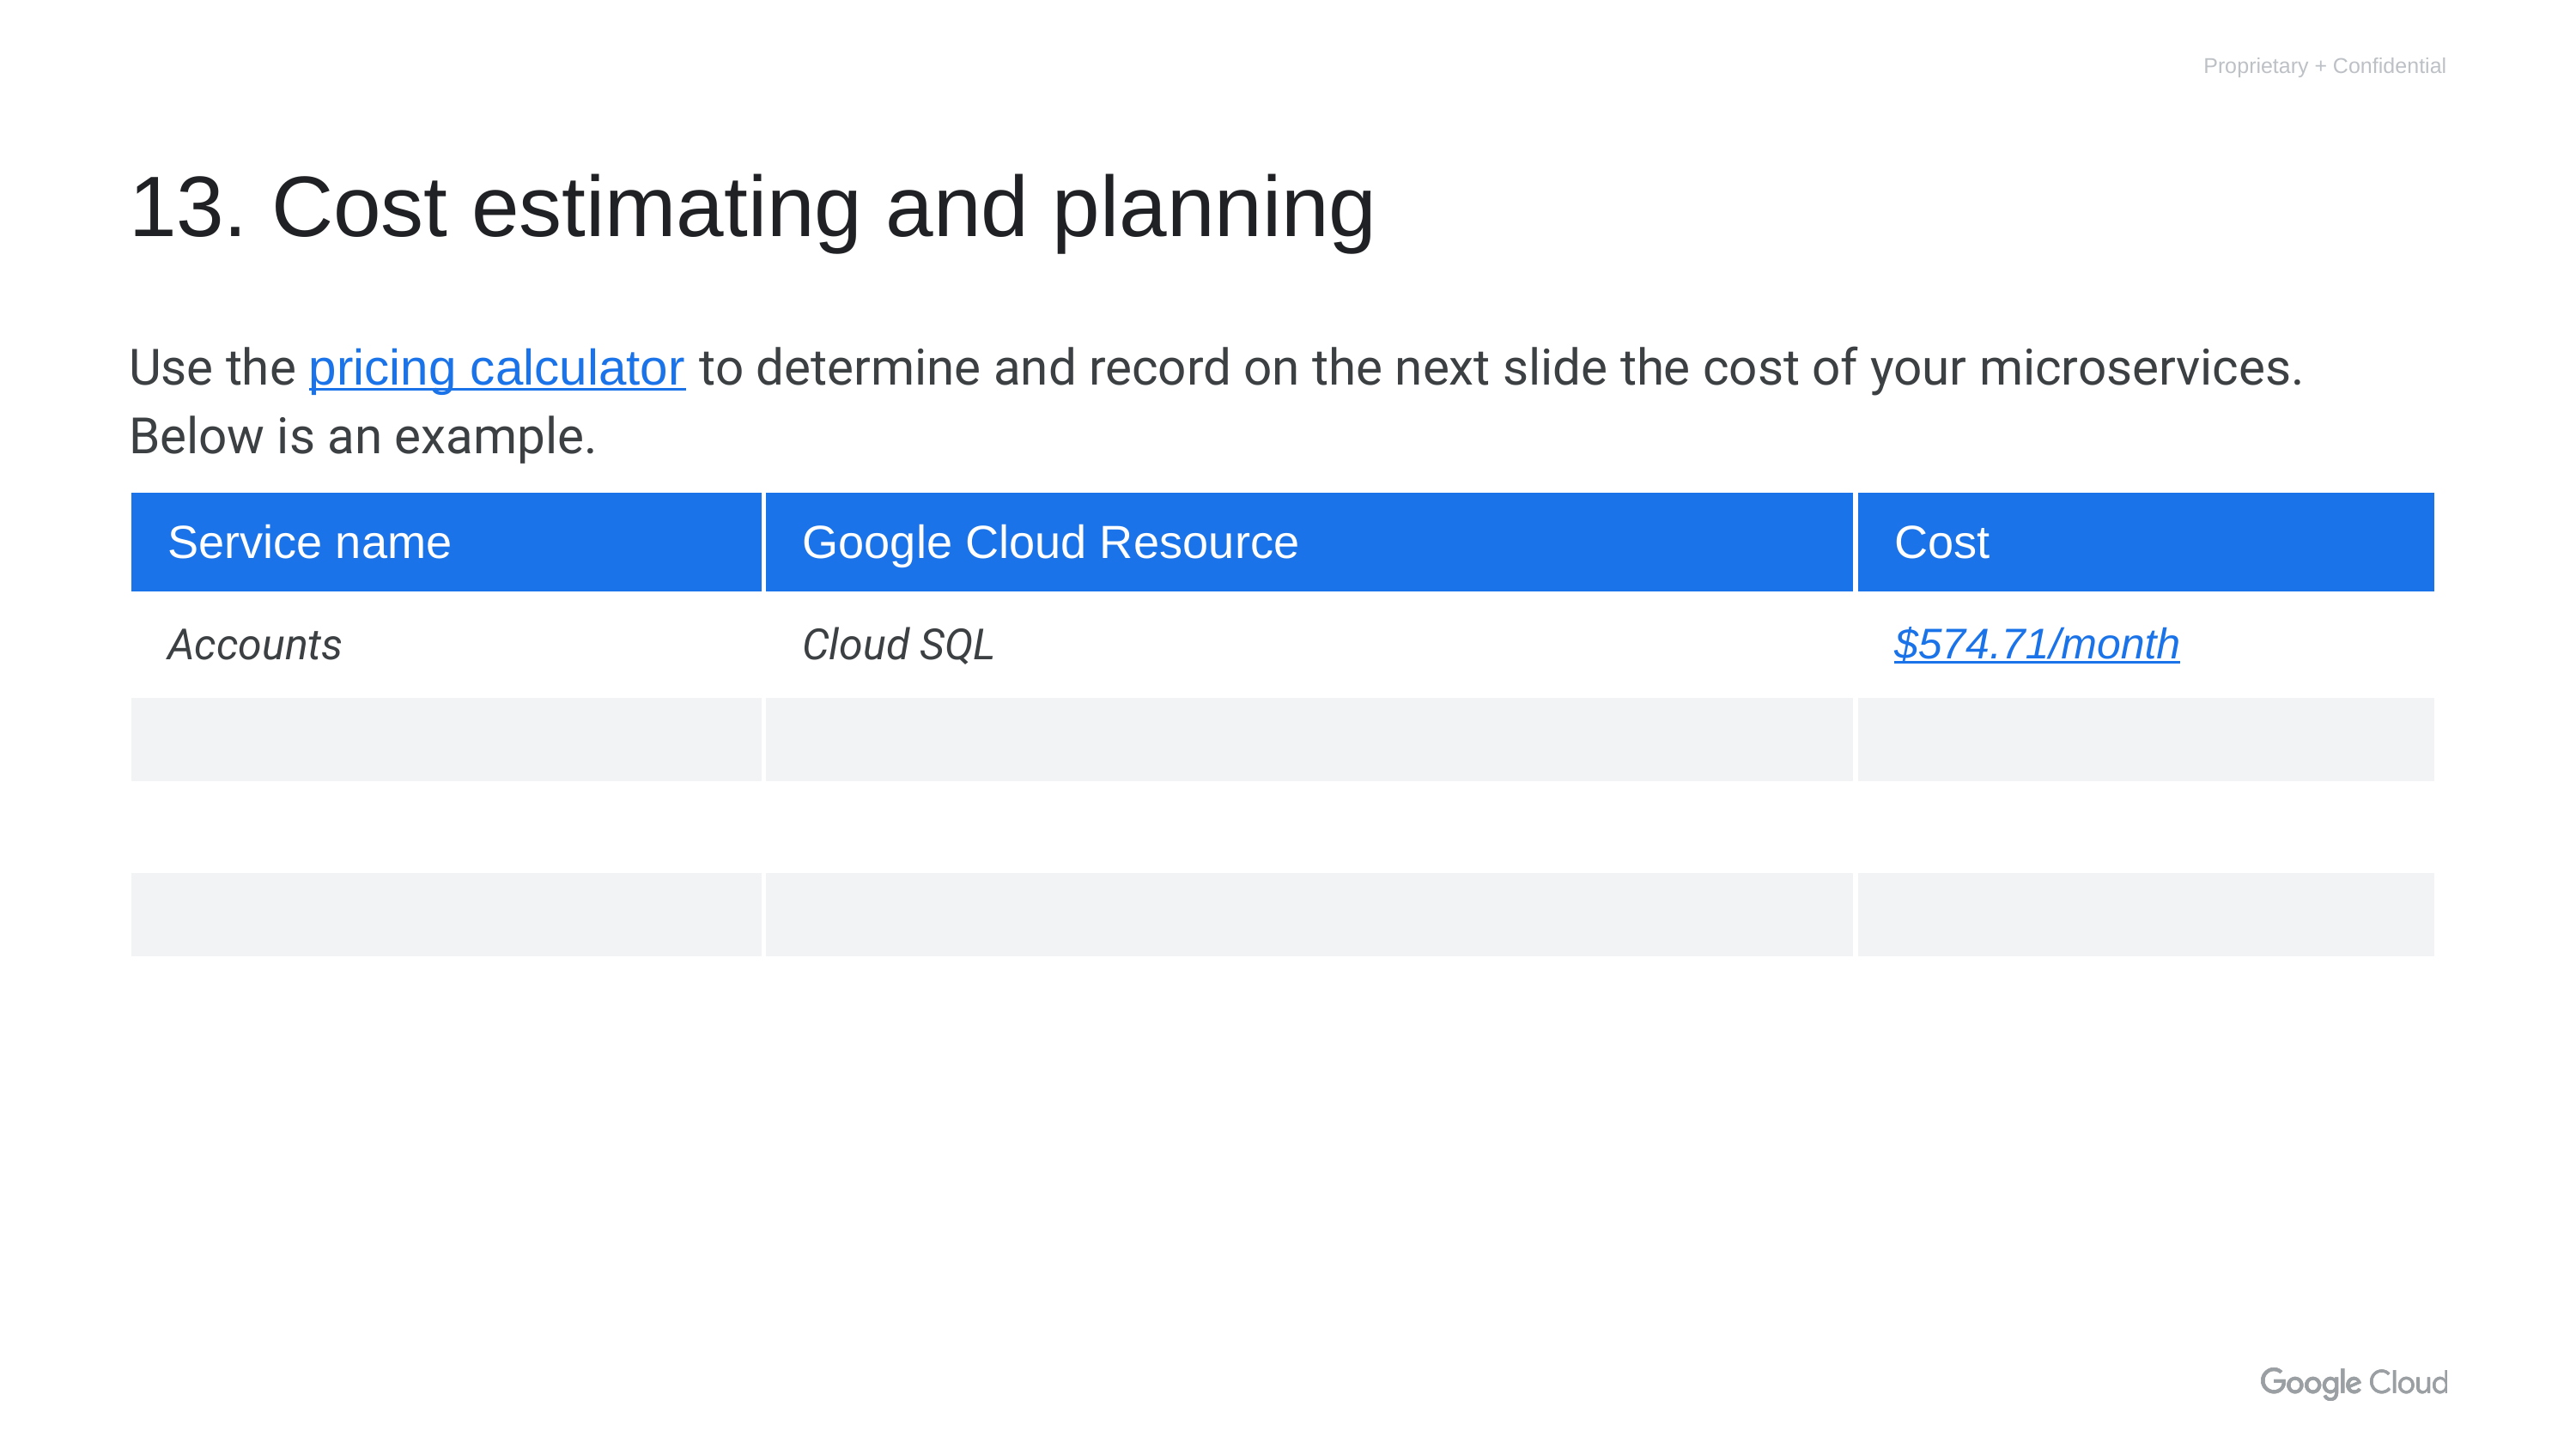

# 13. Cost estimating and planning
Use the pricing calculator to determine and record on the next slide the cost of your microservices. Below is an example.
| Service name | Google Cloud Resource | Cost |
| --- | --- | --- |
| Accounts | Cloud SQL | $574.71/month |
|  |  |  |
|  |  |  |
|  |  |  |
|  |  |  |